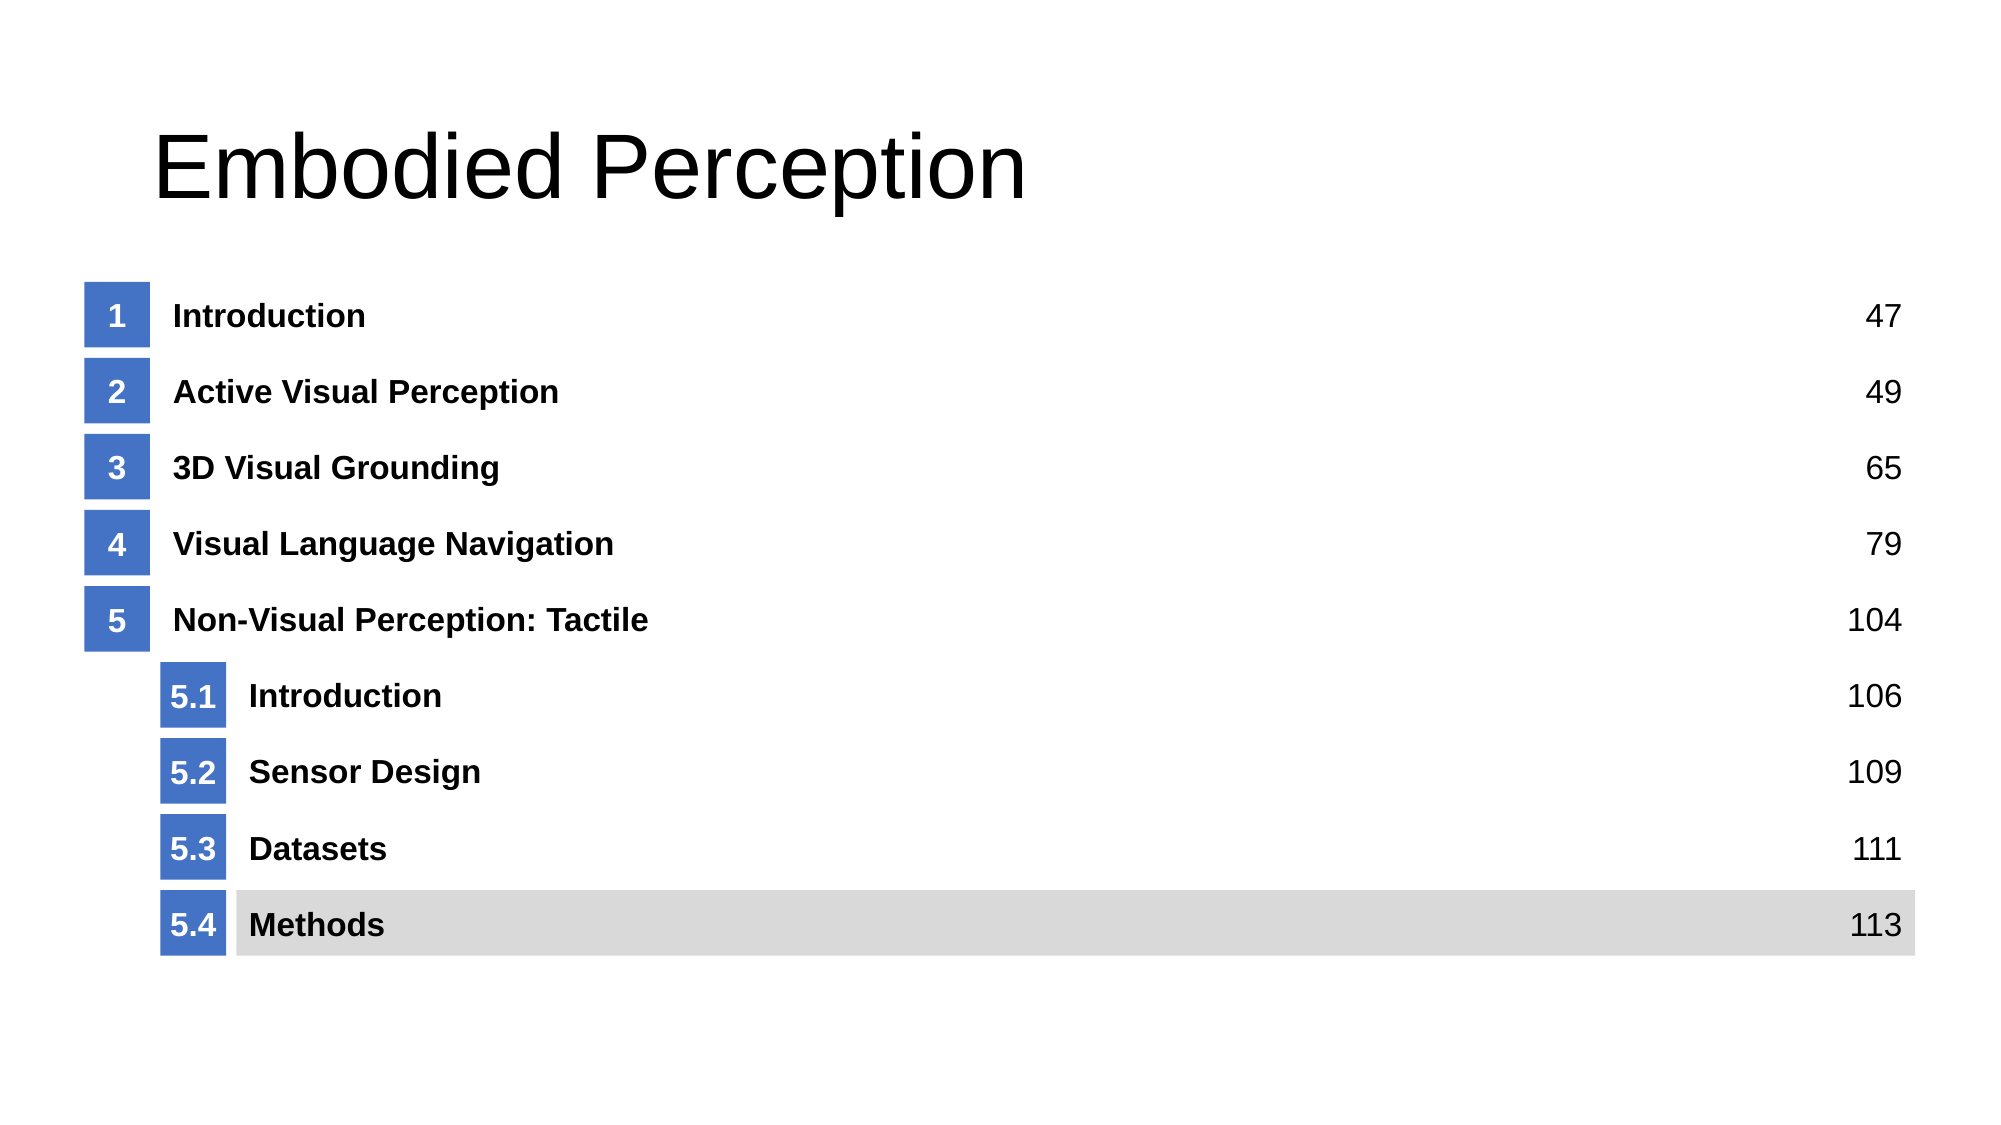

# Embodied Perception
1
Introduction
47
2
Active Visual Perception
49
3
3D Visual Grounding
65
4
Visual Language Navigation
79
5
Non-Visual Perception: Tactile
104
5.1
Introduction
106
5.2
Sensor Design
109
5.3
Datasets
111
5.4

Methods
113